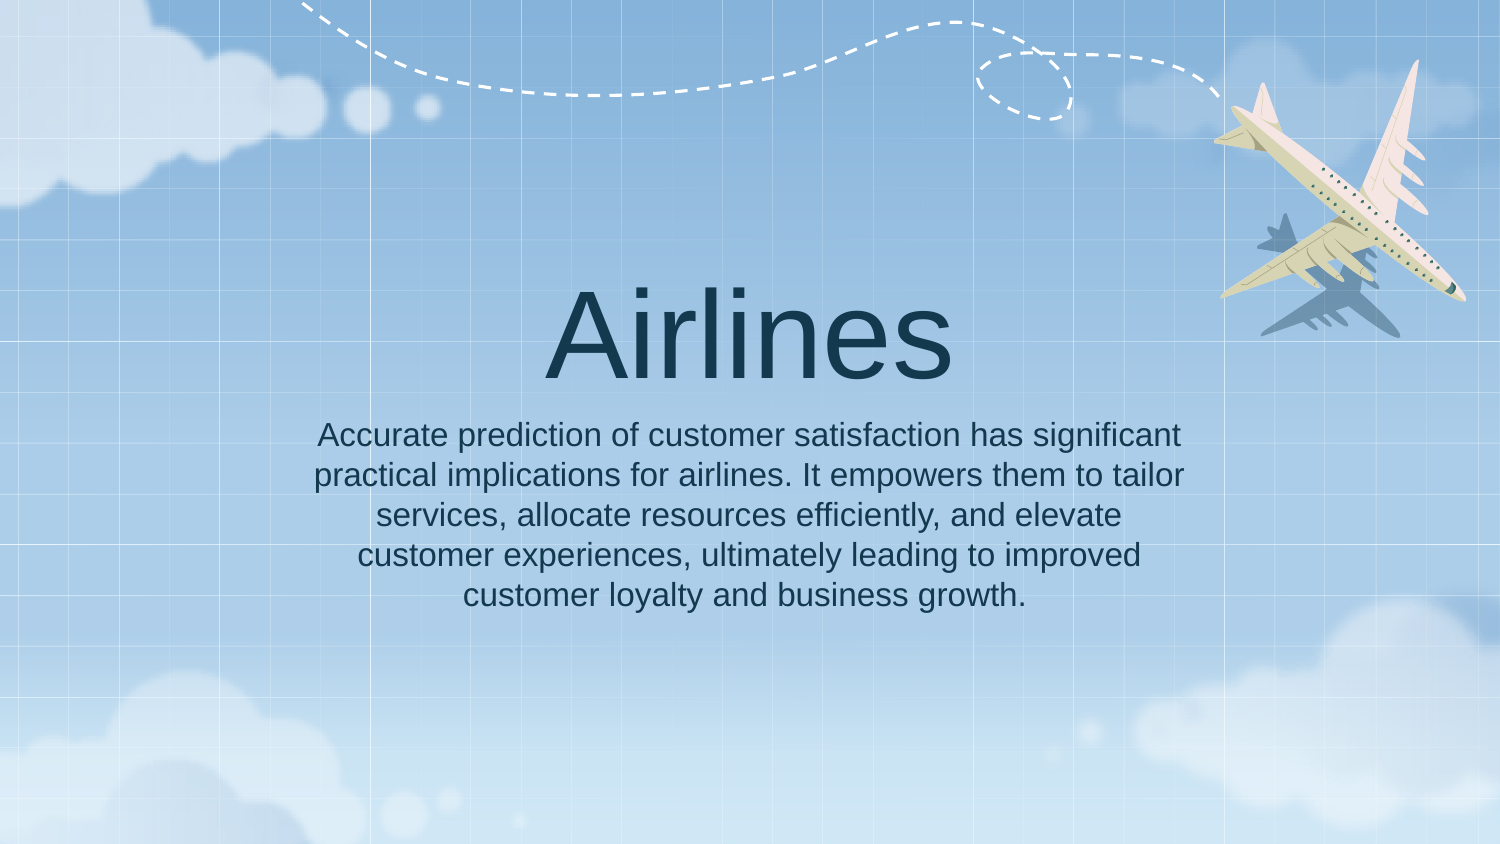

# Airlines
Accurate prediction of customer satisfaction has significant practical implications for airlines. It empowers them to tailor services, allocate resources efficiently, and elevate customer experiences, ultimately leading to improved customer loyalty and business growth.